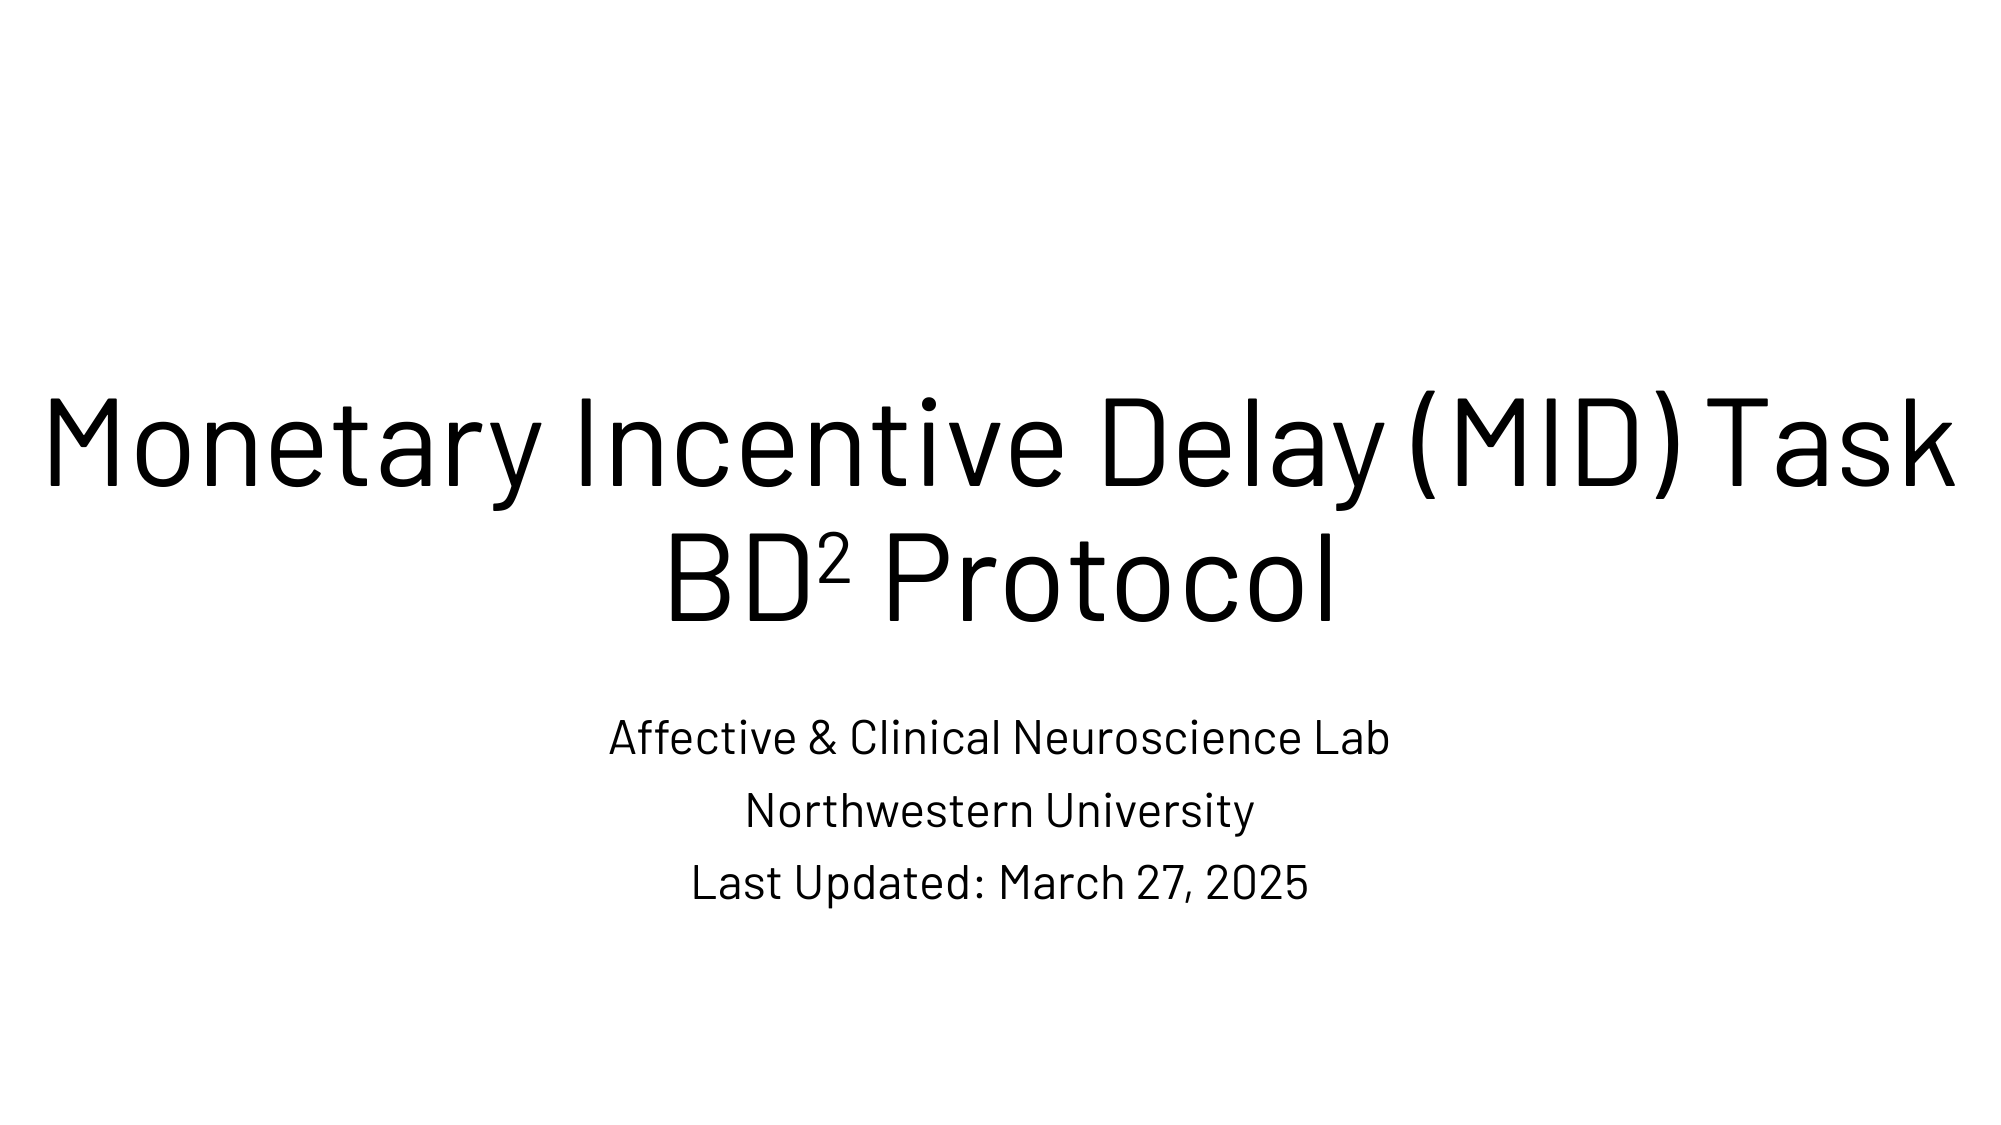

# Monetary Incentive Delay (MID) Task BD2 Protocol
Affective & Clinical Neuroscience Lab
Northwestern University
Last Updated: March 27, 2025